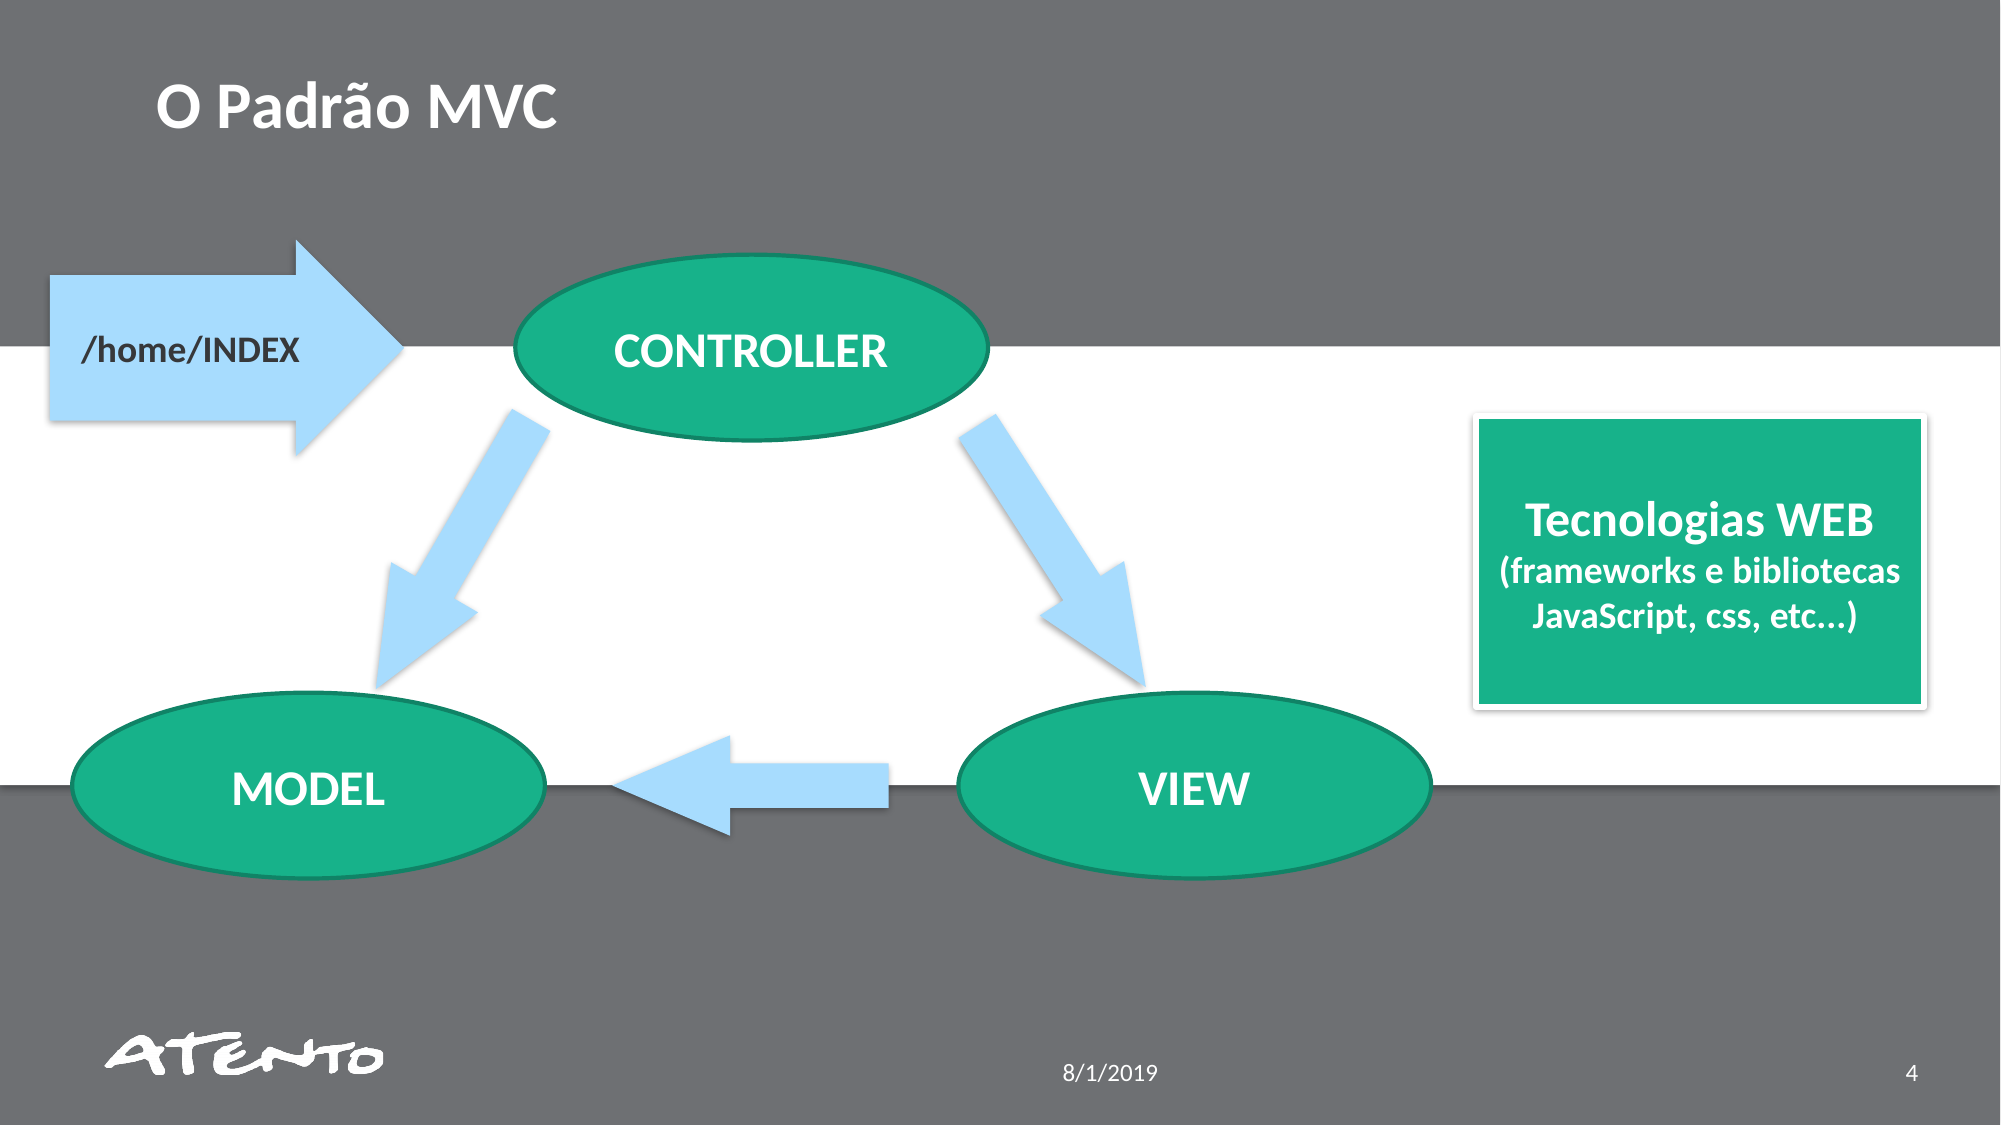

O Padrão MVC
/home/INDEX
CONTROLLER

Tecnologias WEB (frameworks e bibliotecas JavaScript, css, etc...)

MODEL
VIEW

8/1/2019
4